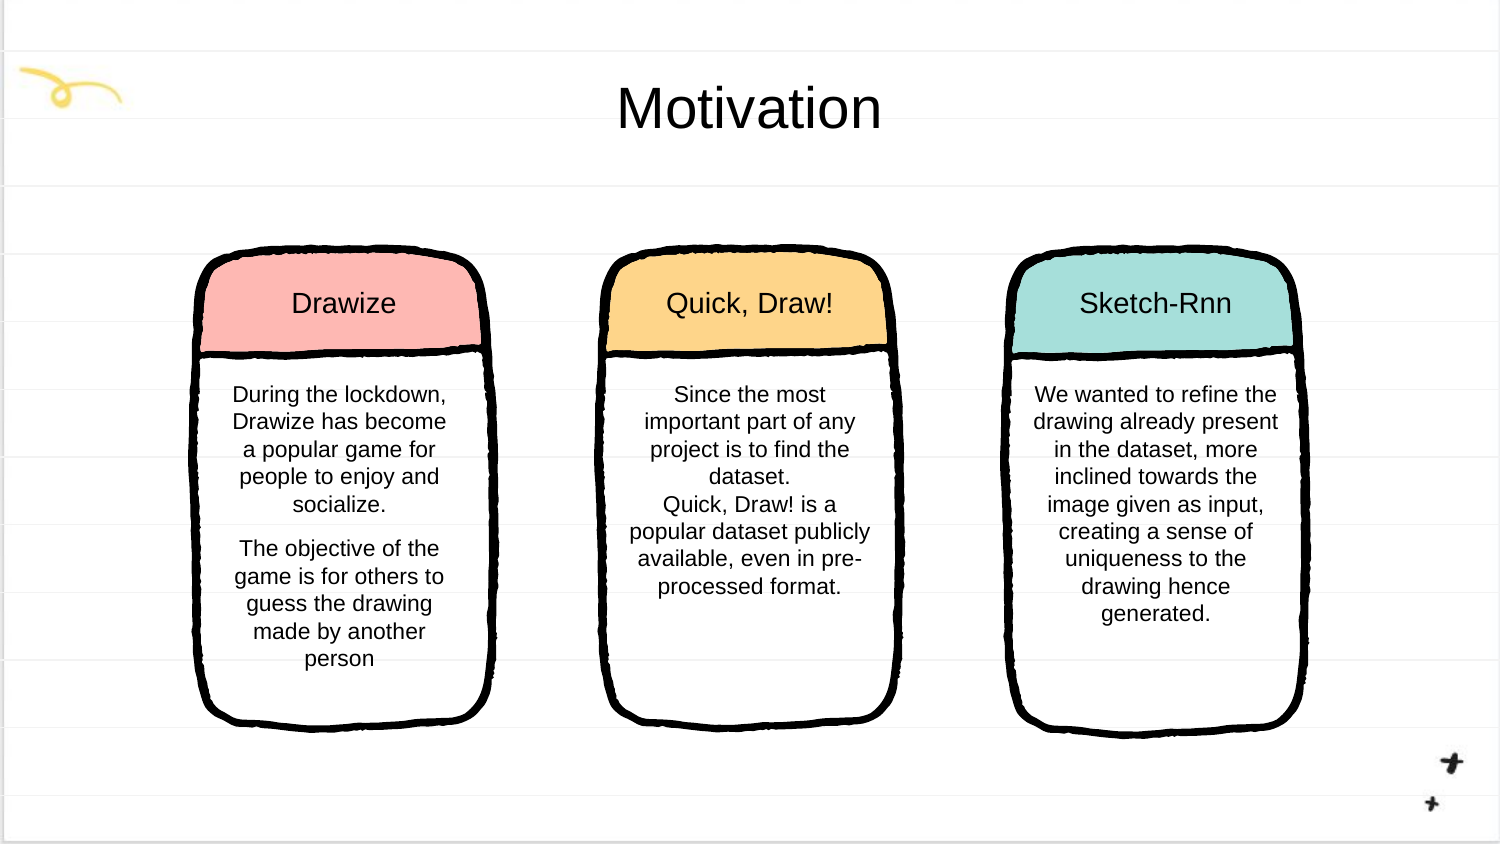

Motivation
# Drawize
Quick, Draw!
Sketch-Rnn

During the lockdown, Drawize has become a popular game for people to enjoy and socialize.

The objective of the game is for others to guess the drawing made by another person
Since the most important part of any project is to find the dataset.
Quick, Draw! is a popular dataset publicly available, even in pre-processed format.
We wanted to refine the drawing already present in the dataset, more inclined towards the image given as input, creating a sense of uniqueness to the drawing hence generated.